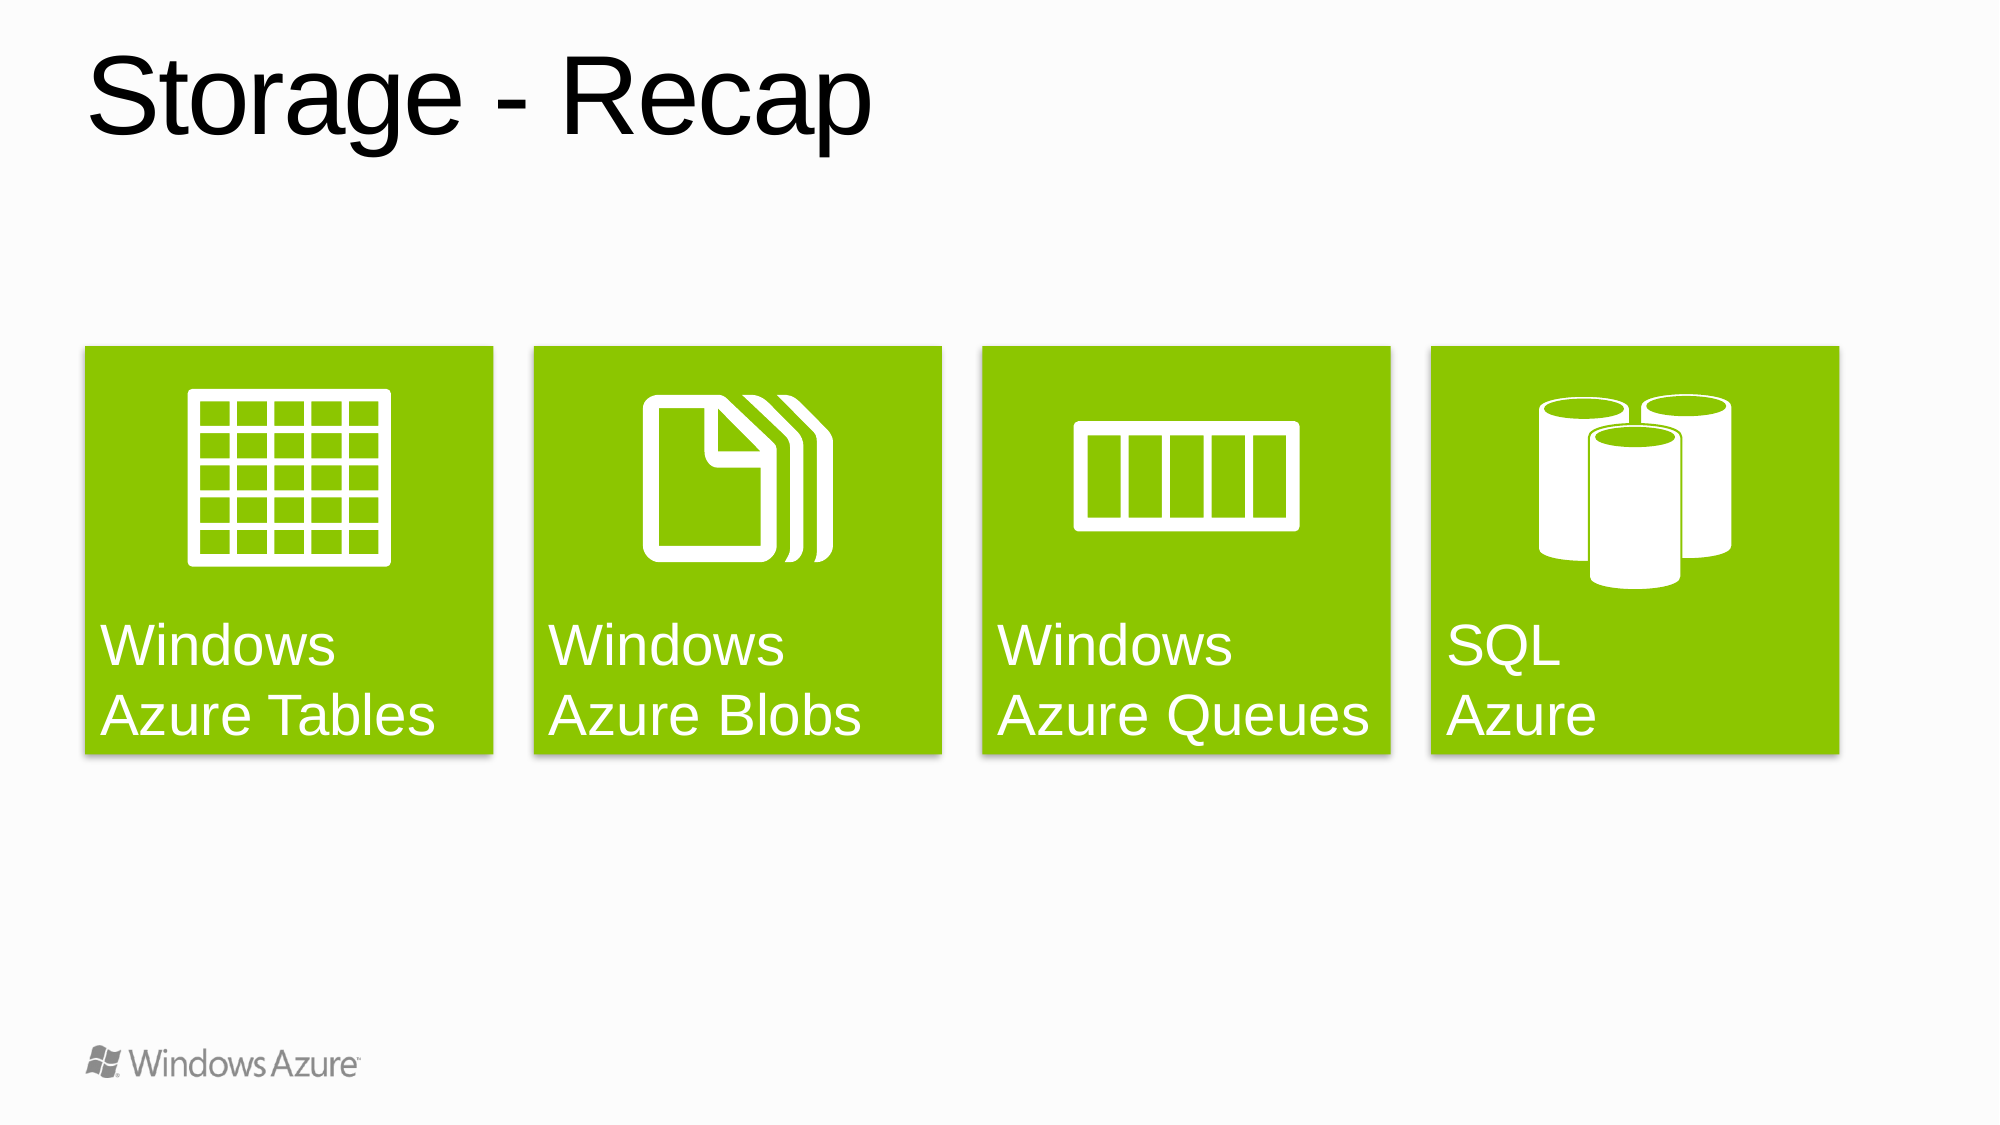

# Storage - Recap
Windows Azure Tables

Windows Azure Blobs

Windows Azure Queues

SQL
Azure